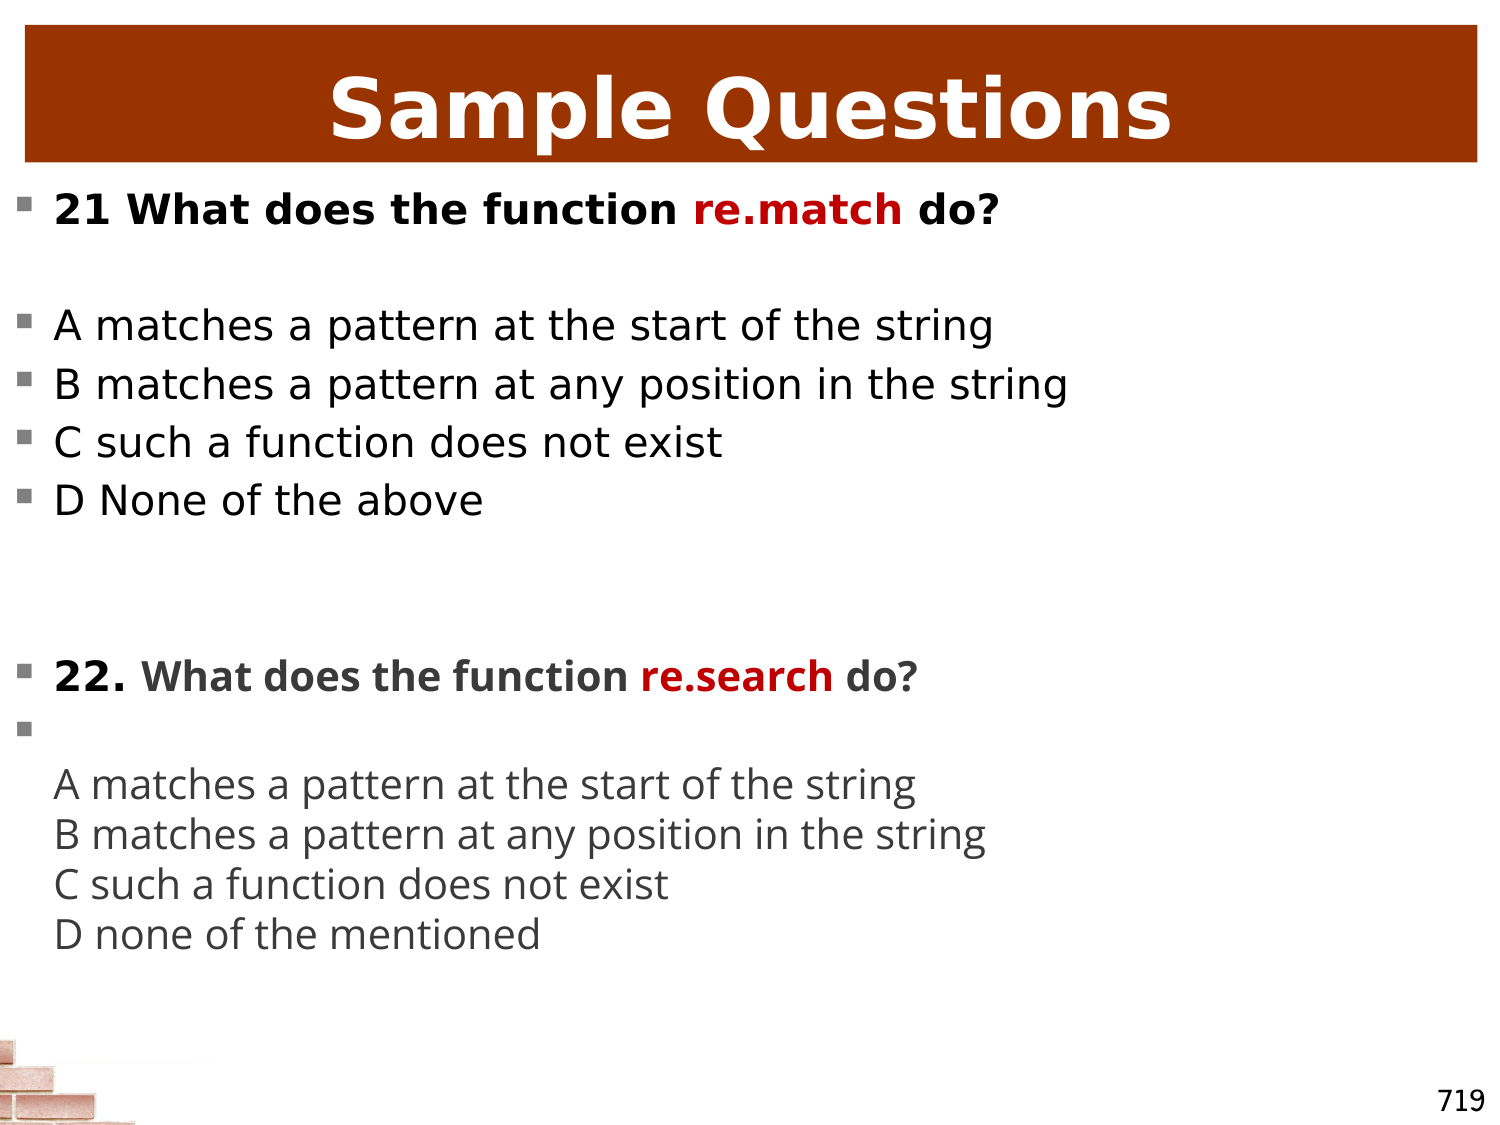

# Sample Questions
21 What does the function re.match do?

A matches a pattern at the start of the string
B matches a pattern at any position in the string
C such a function does not exist
D None of the above

22. What does the function re.search do?
A matches a pattern at the start of the string
B matches a pattern at any position in the string
C such a function does not exist
D none of the mentioned

719